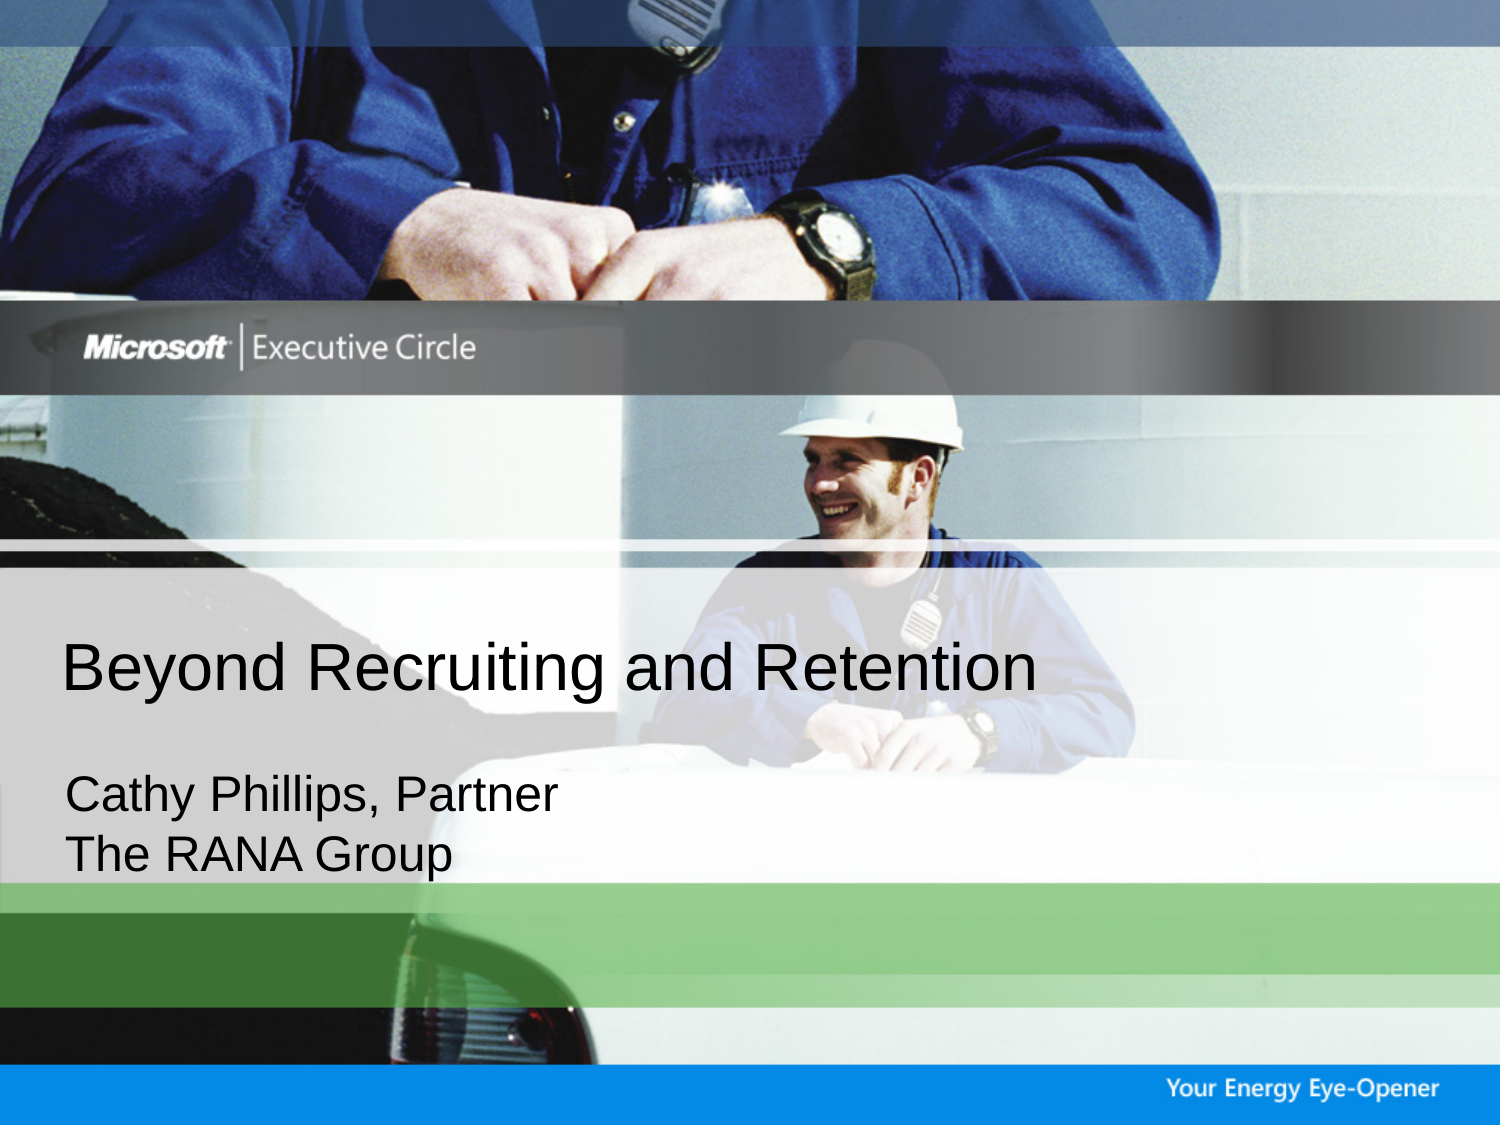

# Beyond Recruiting and Retention
Cathy Phillips, Partner
The RANA Group